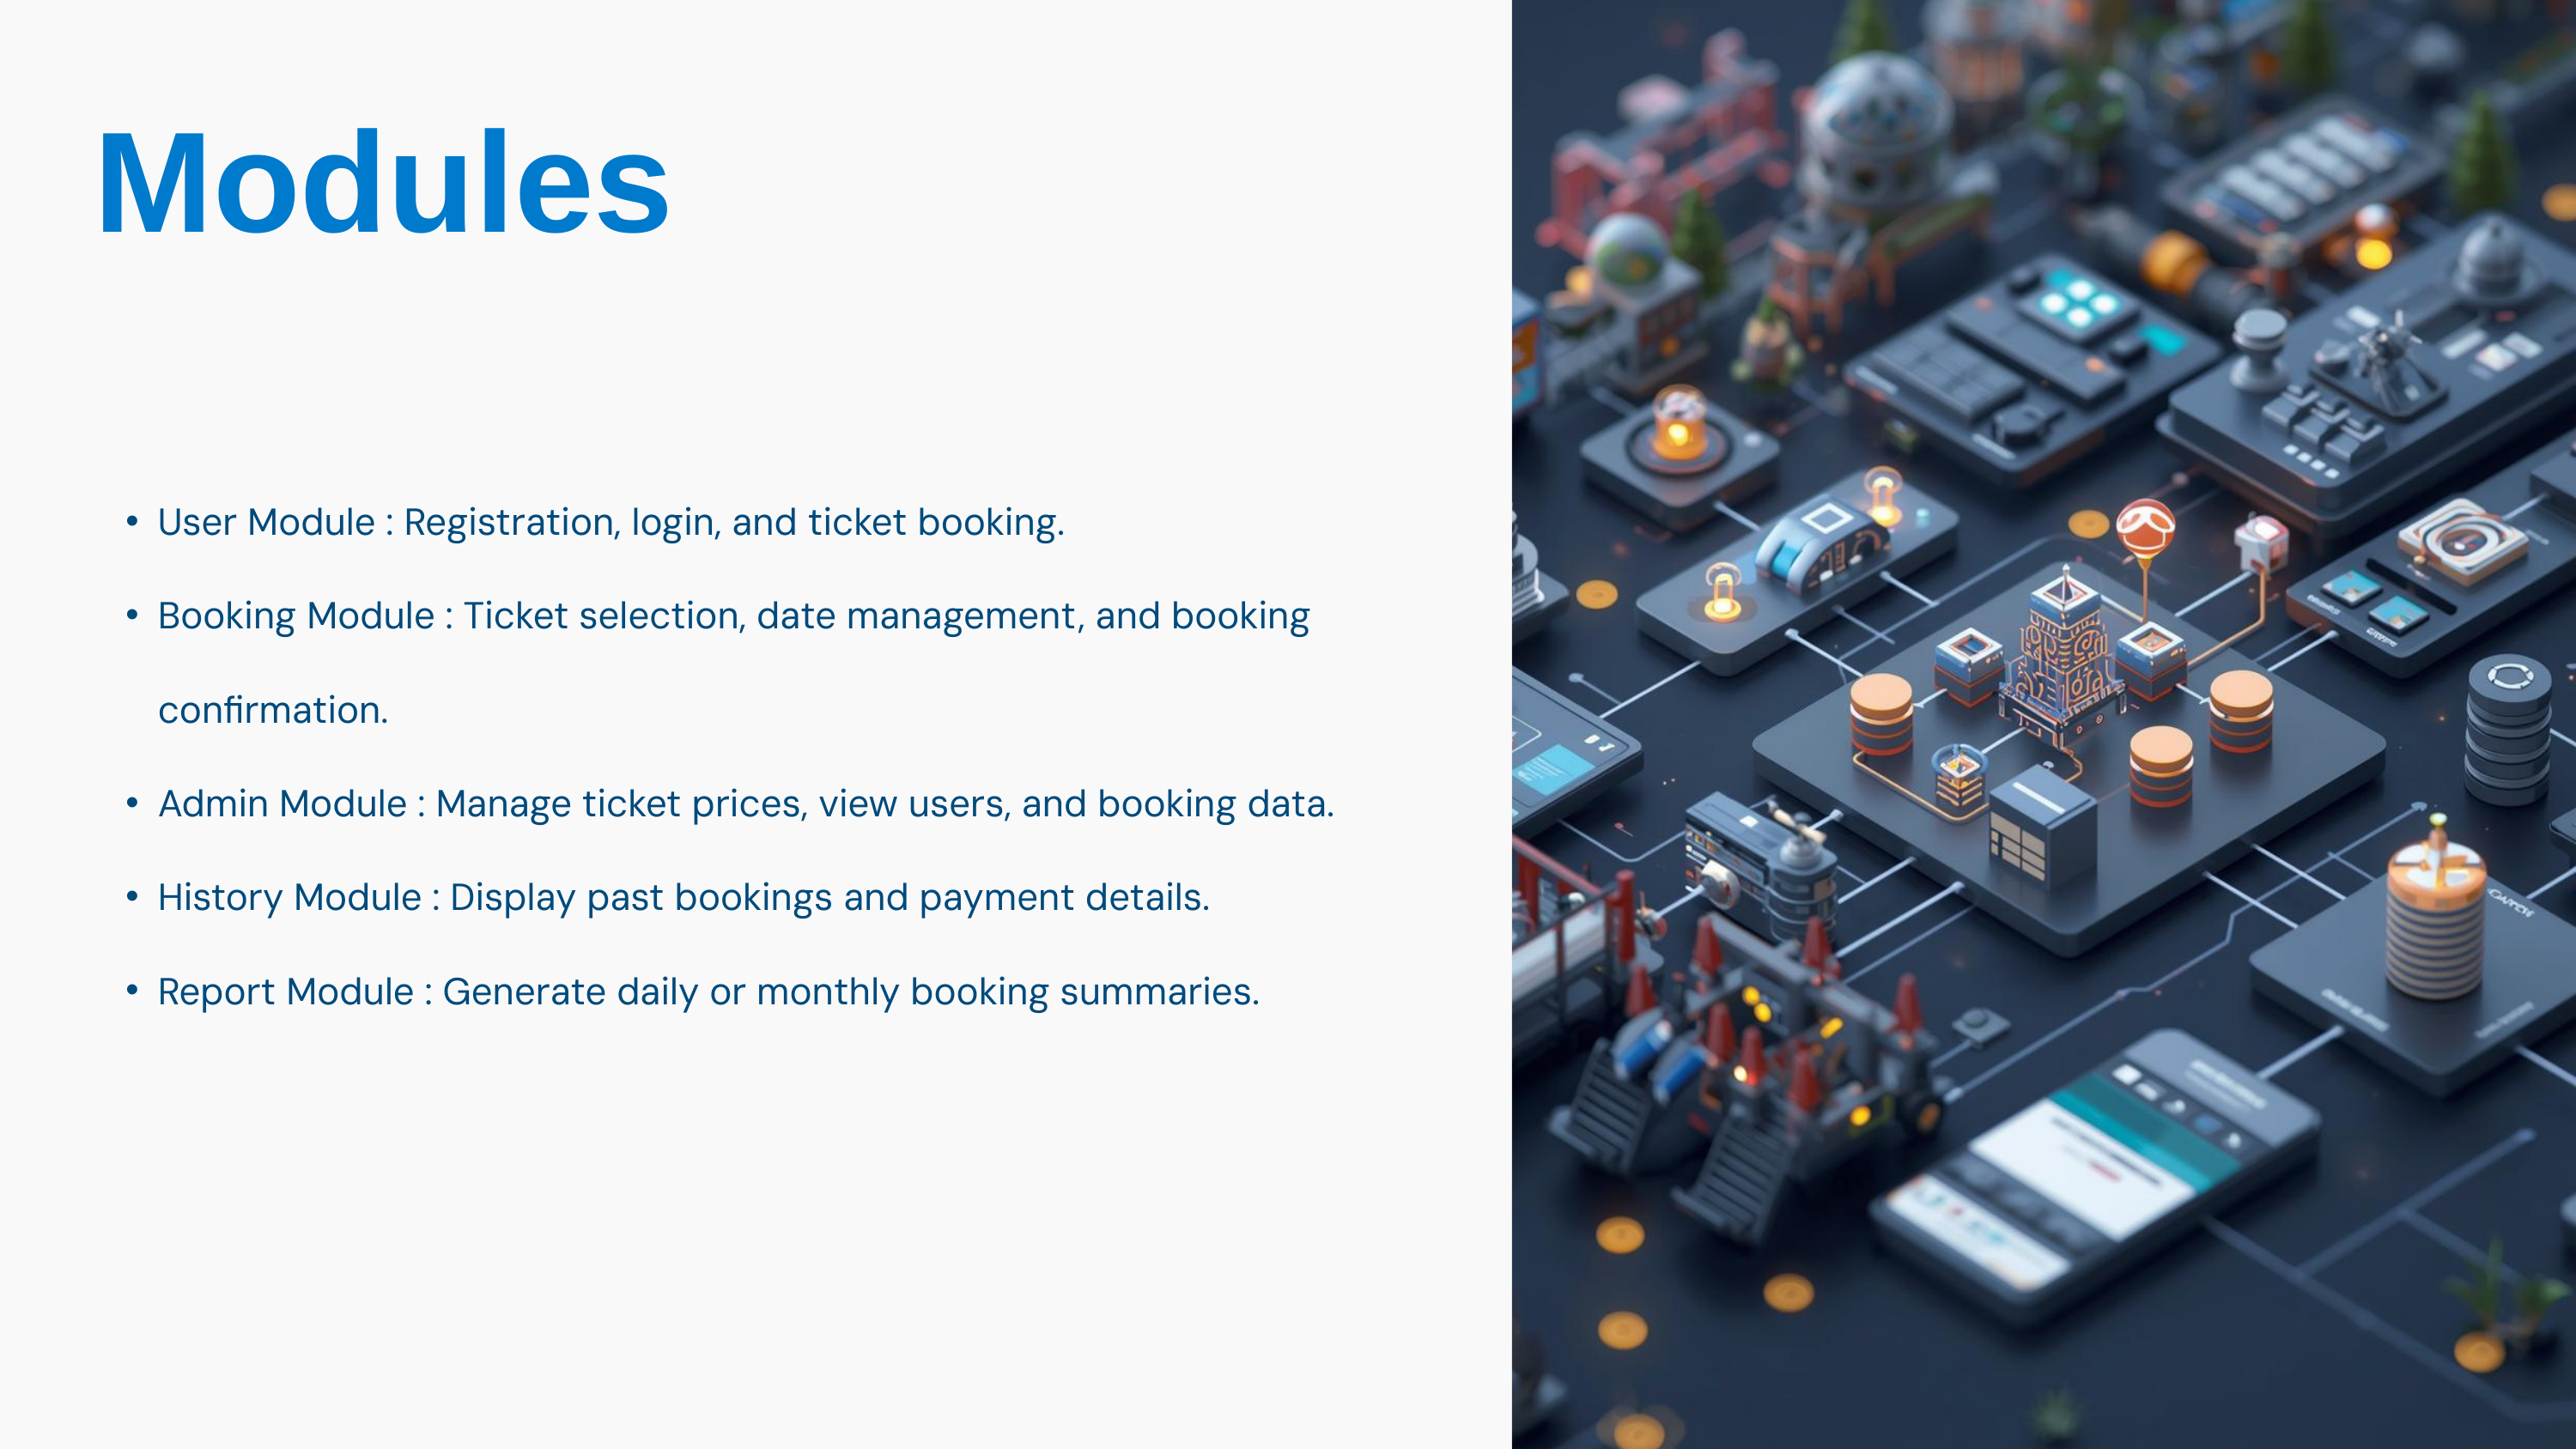

Modules
User Module : Registration, login, and ticket booking.
Booking Module : Ticket selection, date management, and booking confirmation.
Admin Module : Manage ticket prices, view users, and booking data.
History Module : Display past bookings and payment details.
Report Module : Generate daily or monthly booking summaries.